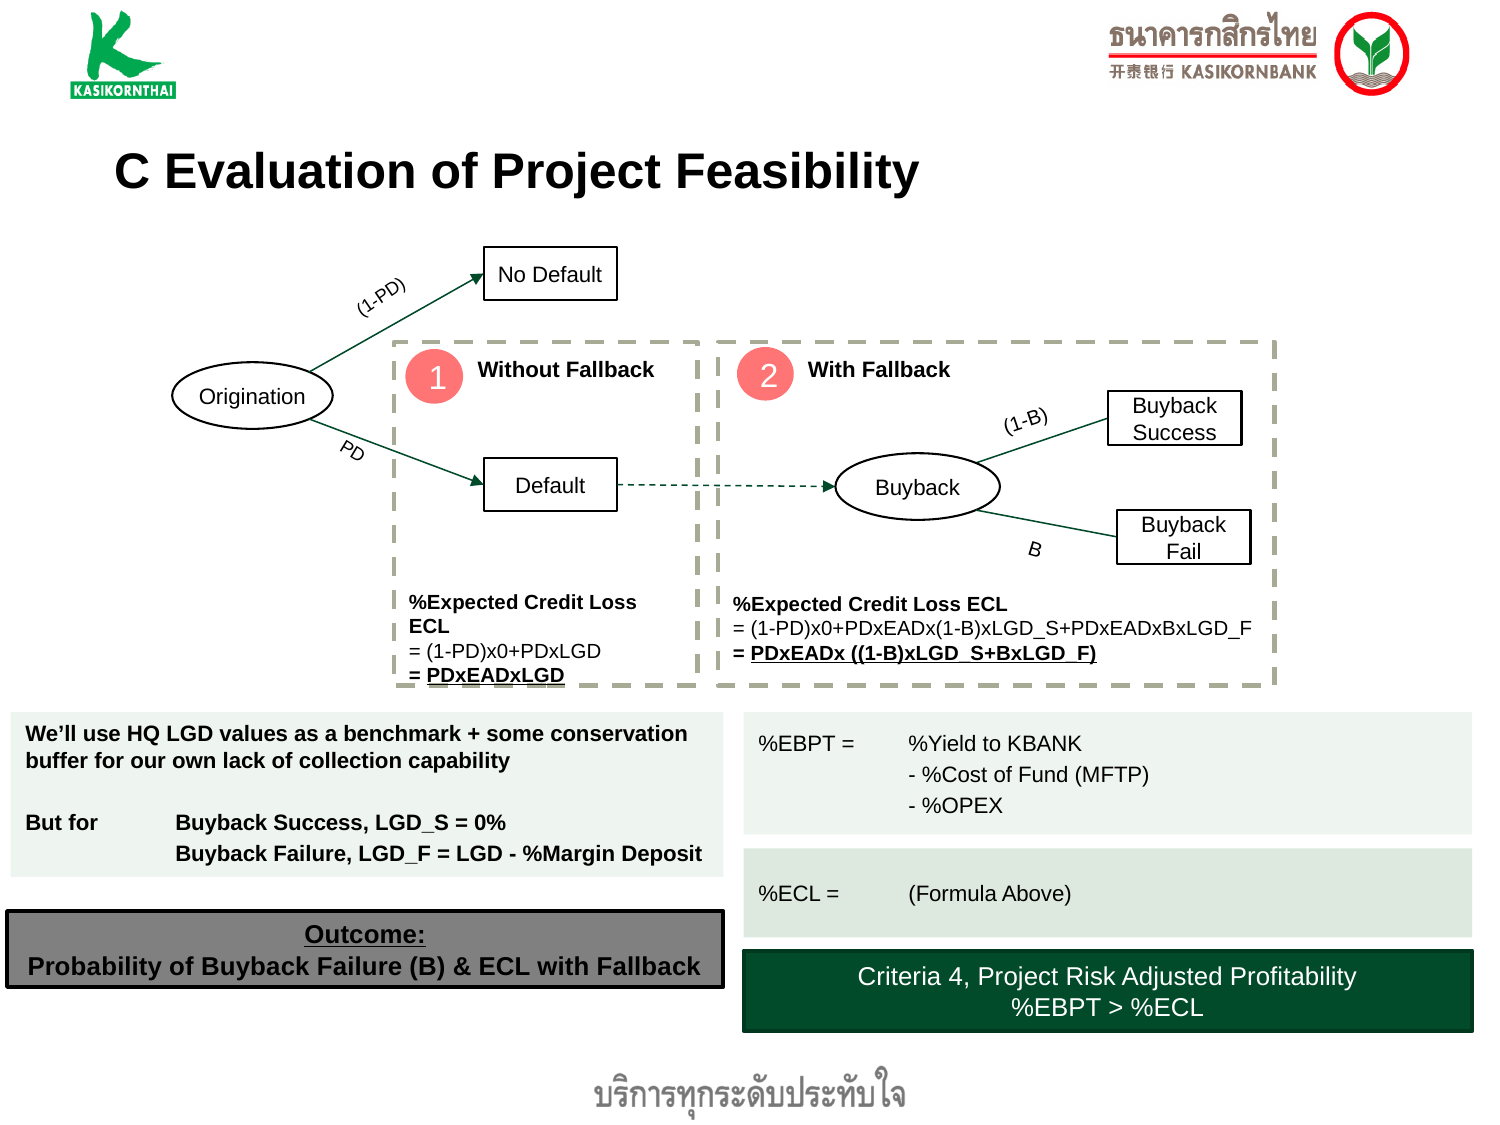

C Evaluation of Project Feasibility
No Default
(1-PD)
           Without Fallback

%Expected Credit Loss ECL
= (1-PD)x0+PDxLGD
= PDxEADxLGD
            With Fallback

%Expected Credit Loss ECL
= (1-PD)x0+PDxEADx(1-B)xLGD_S+PDxEADxBxLGD_F
= PDxEADx ((1-B)xLGD_S+BxLGD_F)
2
1
Origination
Buyback Success
(1-B)
PD
Buyback
Default
Buyback
Fail
B
%EBPT =	%Yield to KBANK
	- %Cost of Fund (MFTP)
	- %OPEX
We’ll use HQ LGD values as a benchmark + some conservation buffer for our own lack of collection capability

But for 	Buyback Success, LGD_S = 0%
	Buyback Failure, LGD_F = LGD - %Margin Deposit
%ECL =	(Formula Above)
Outcome:
Probability of Buyback Failure (B) & ECL with Fallback
Criteria 4, Project Risk Adjusted Profitability
%EBPT > %ECL